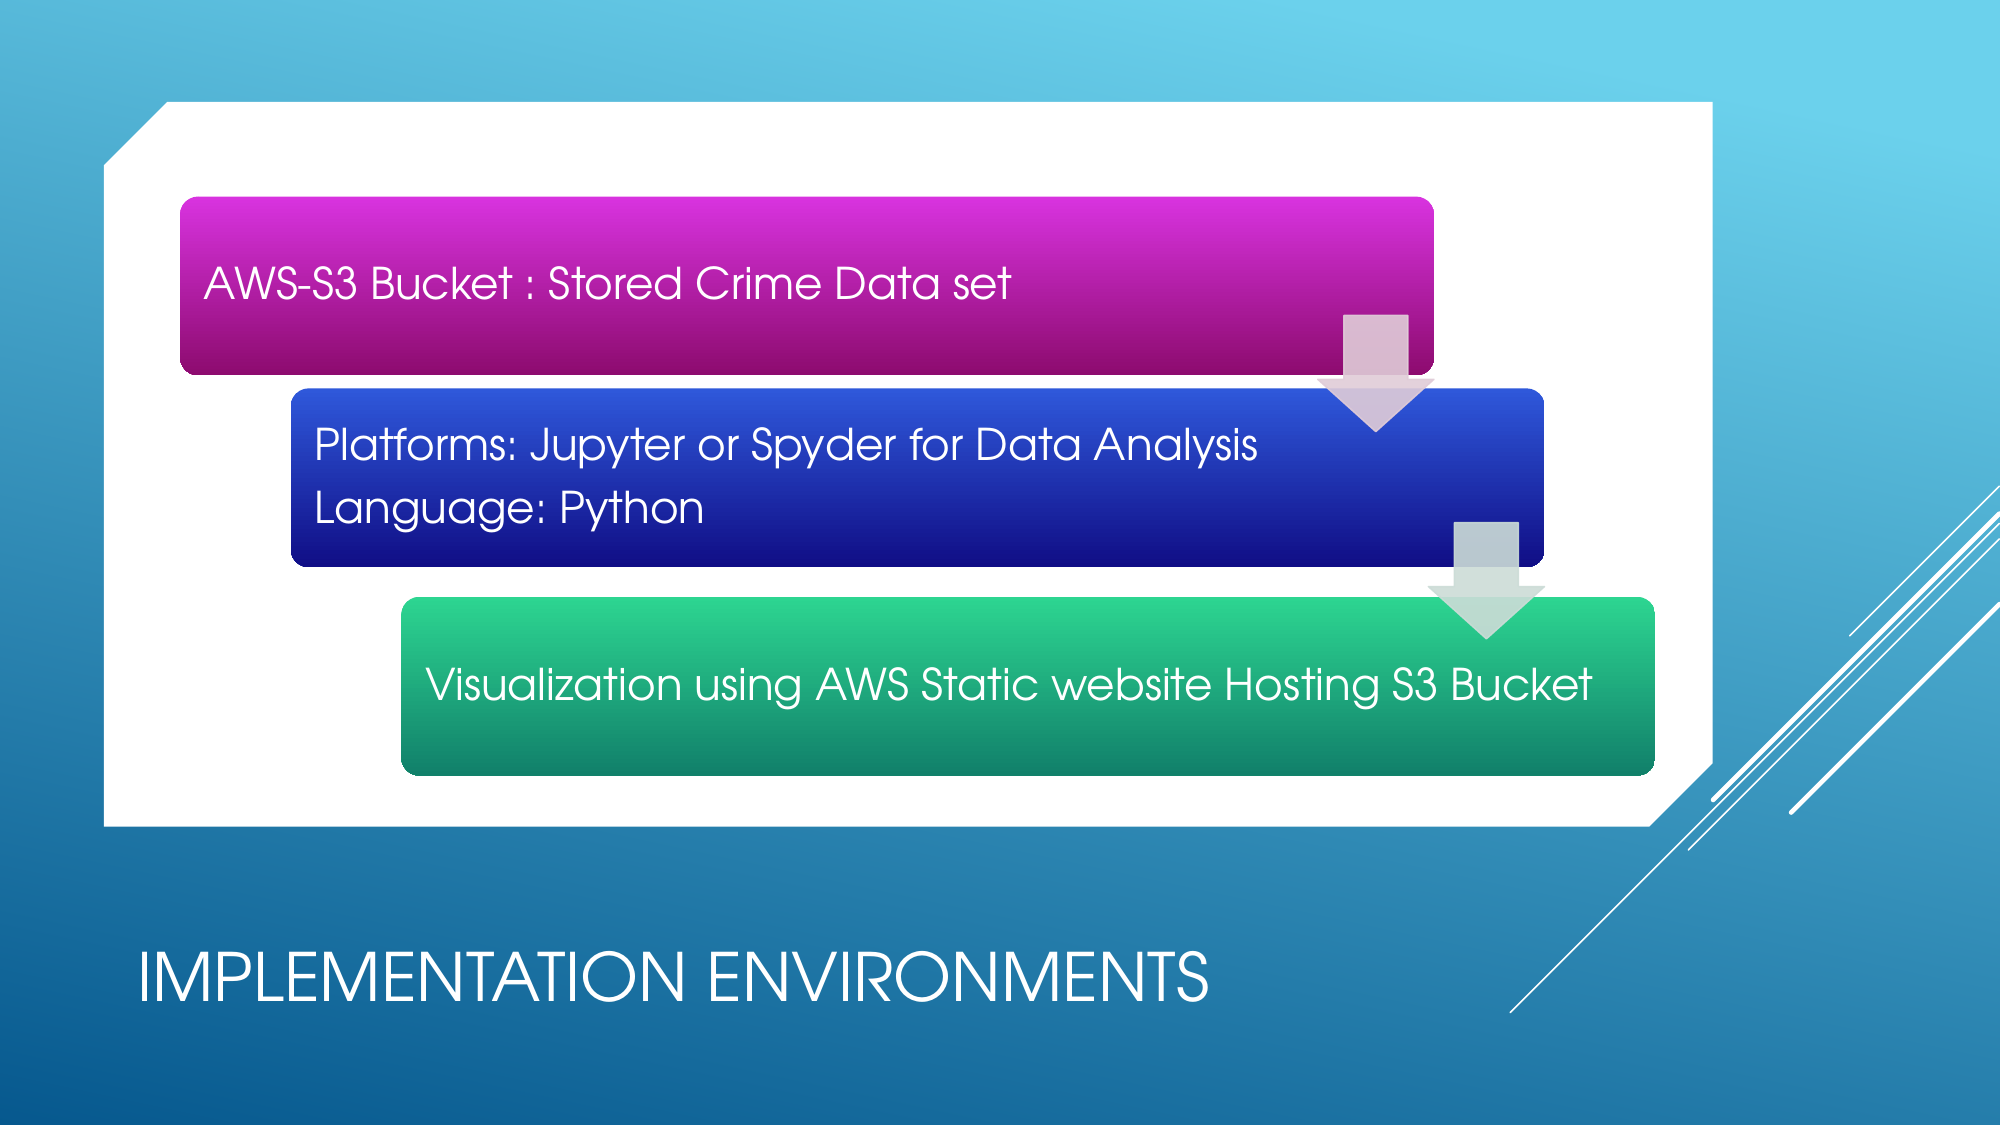

AWS-S3 Bucket : Stored Crime Data set
Platforms: Jupyter or Spyder for Data Analysis
Language: Python
Visualization using AWS Static website Hosting S3 Bucket

# Implementation ENVIRONMENTS